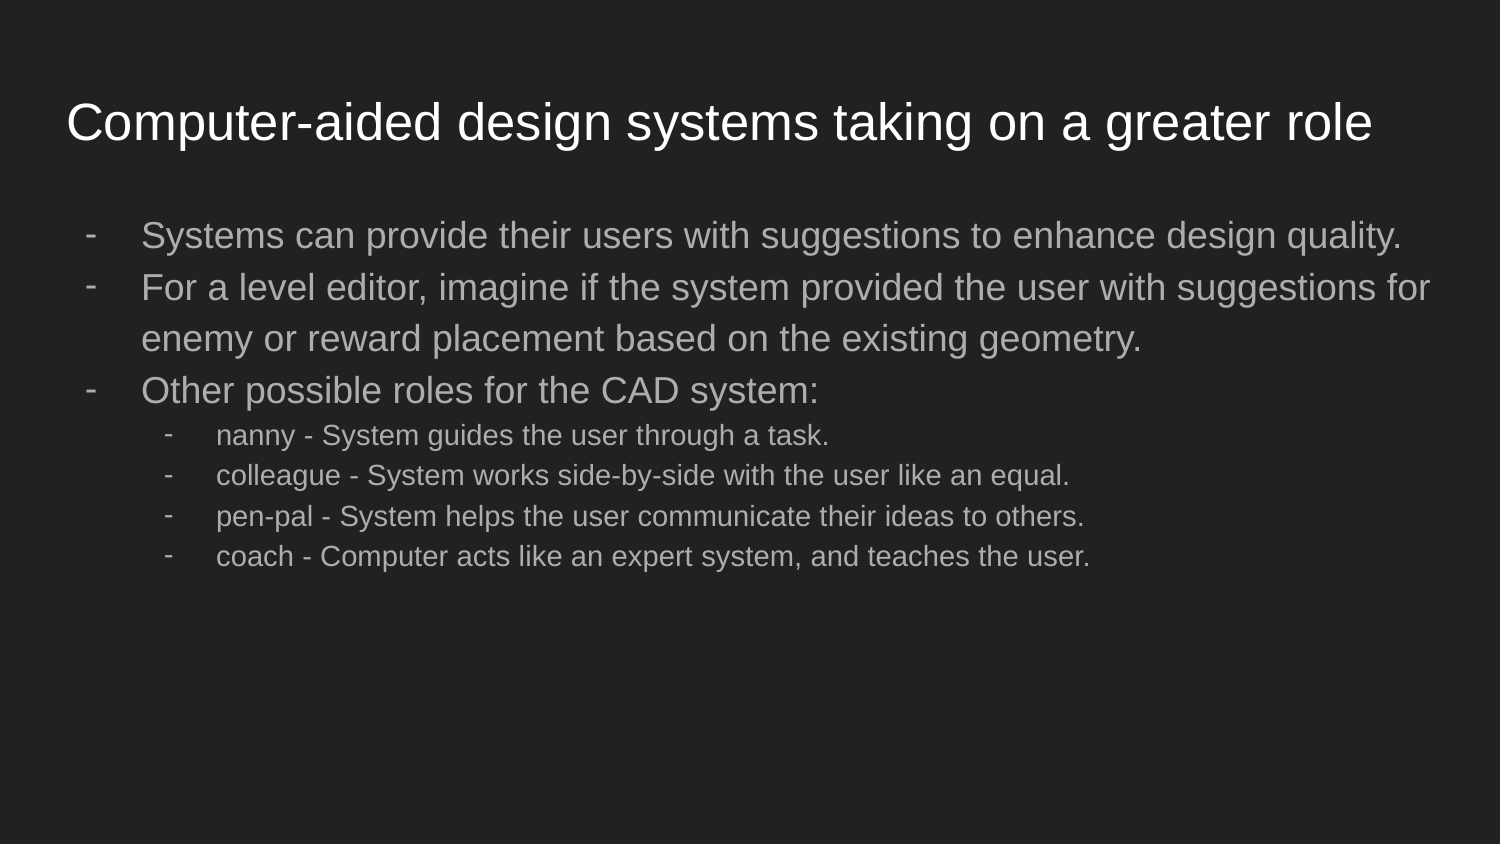

# Computer-aided design systems taking on a greater role
Systems can provide their users with suggestions to enhance design quality.
For a level editor, imagine if the system provided the user with suggestions for enemy or reward placement based on the existing geometry.
Other possible roles for the CAD system:
nanny - System guides the user through a task.
colleague - System works side-by-side with the user like an equal.
pen-pal - System helps the user communicate their ideas to others.
coach - Computer acts like an expert system, and teaches the user.